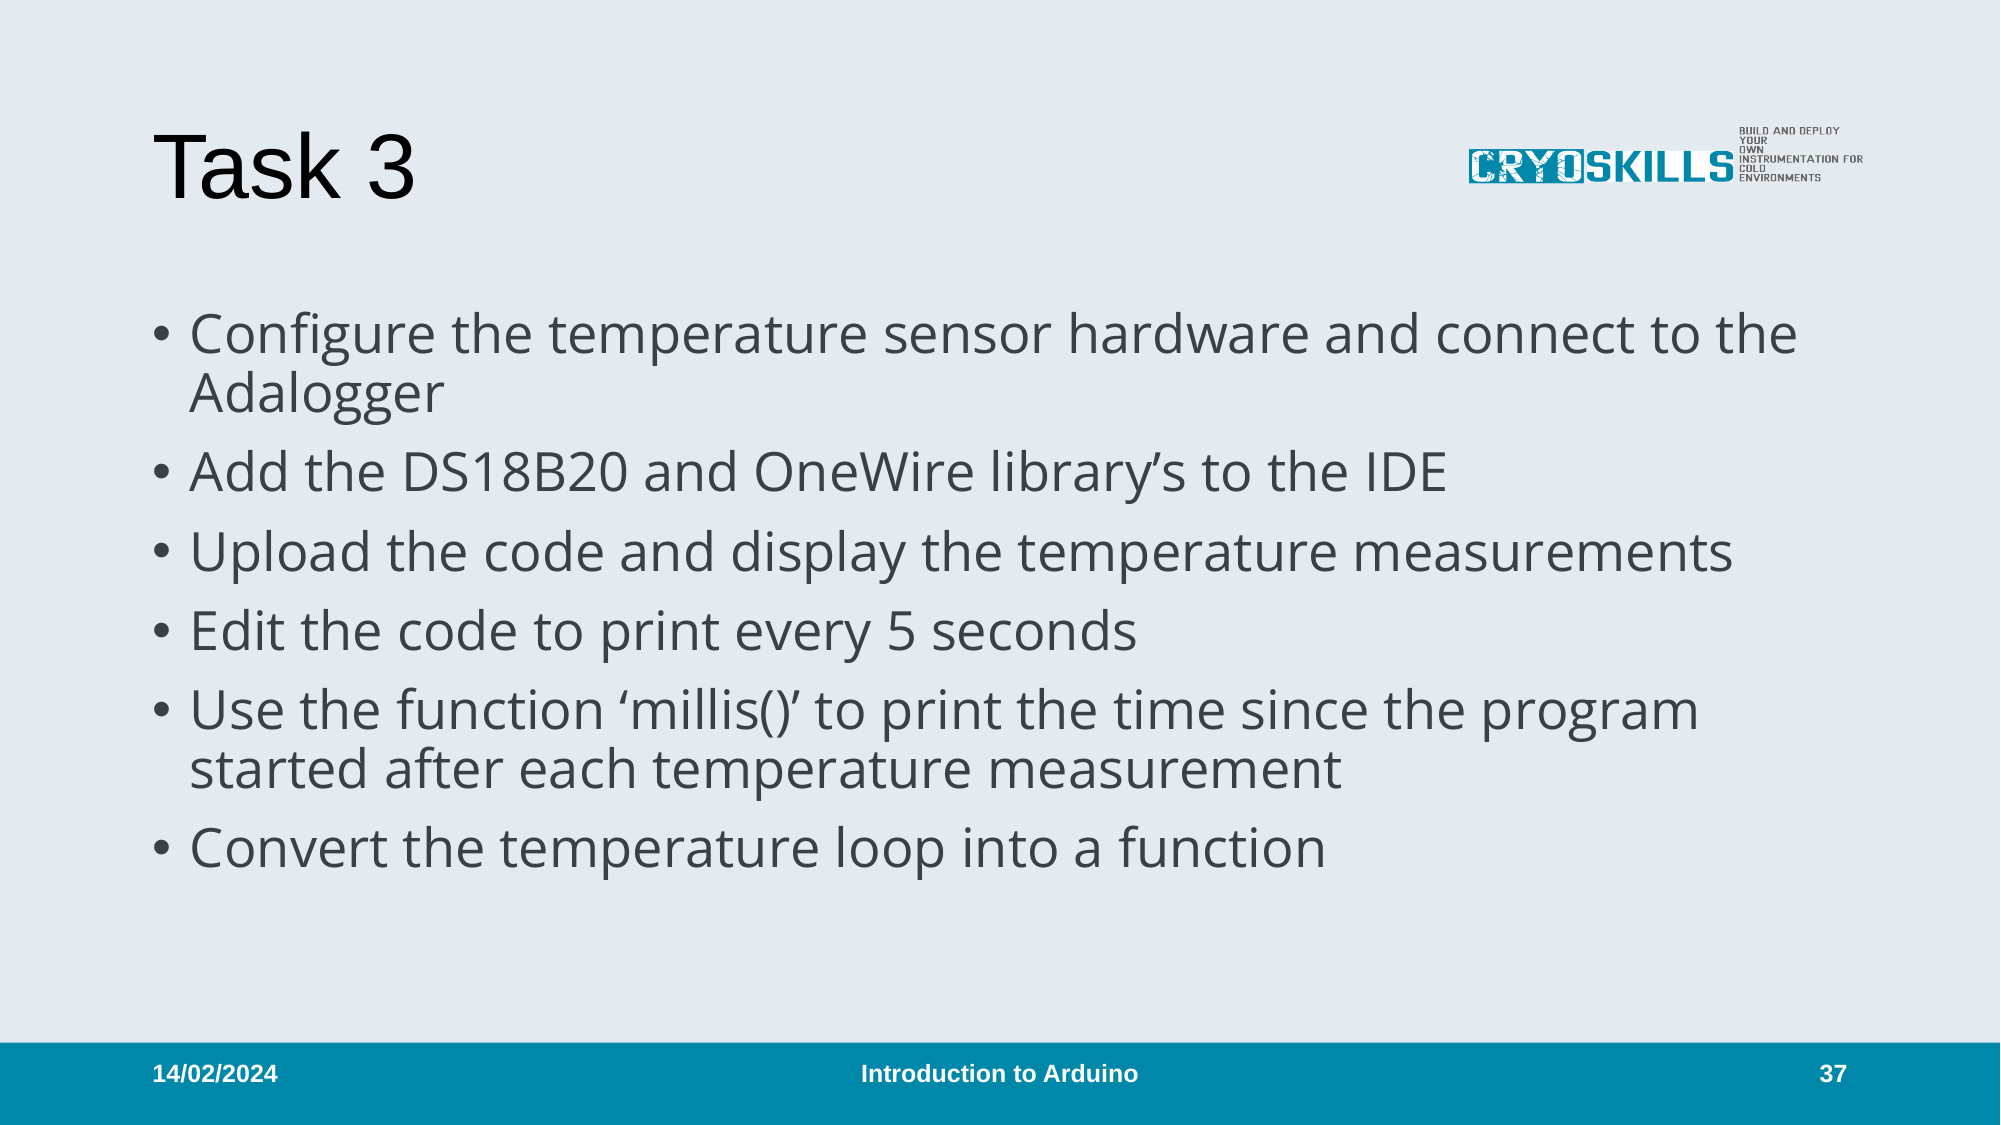

# Task 3
Configure the temperature sensor hardware and connect to the Adalogger
Add the DS18B20 and OneWire library’s to the IDE
Upload the code and display the temperature measurements
Edit the code to print every 5 seconds
Use the function ‘millis()’ to print the time since the program started after each temperature measurement
Convert the temperature loop into a function

14/02/2024
Introduction to Arduino
37